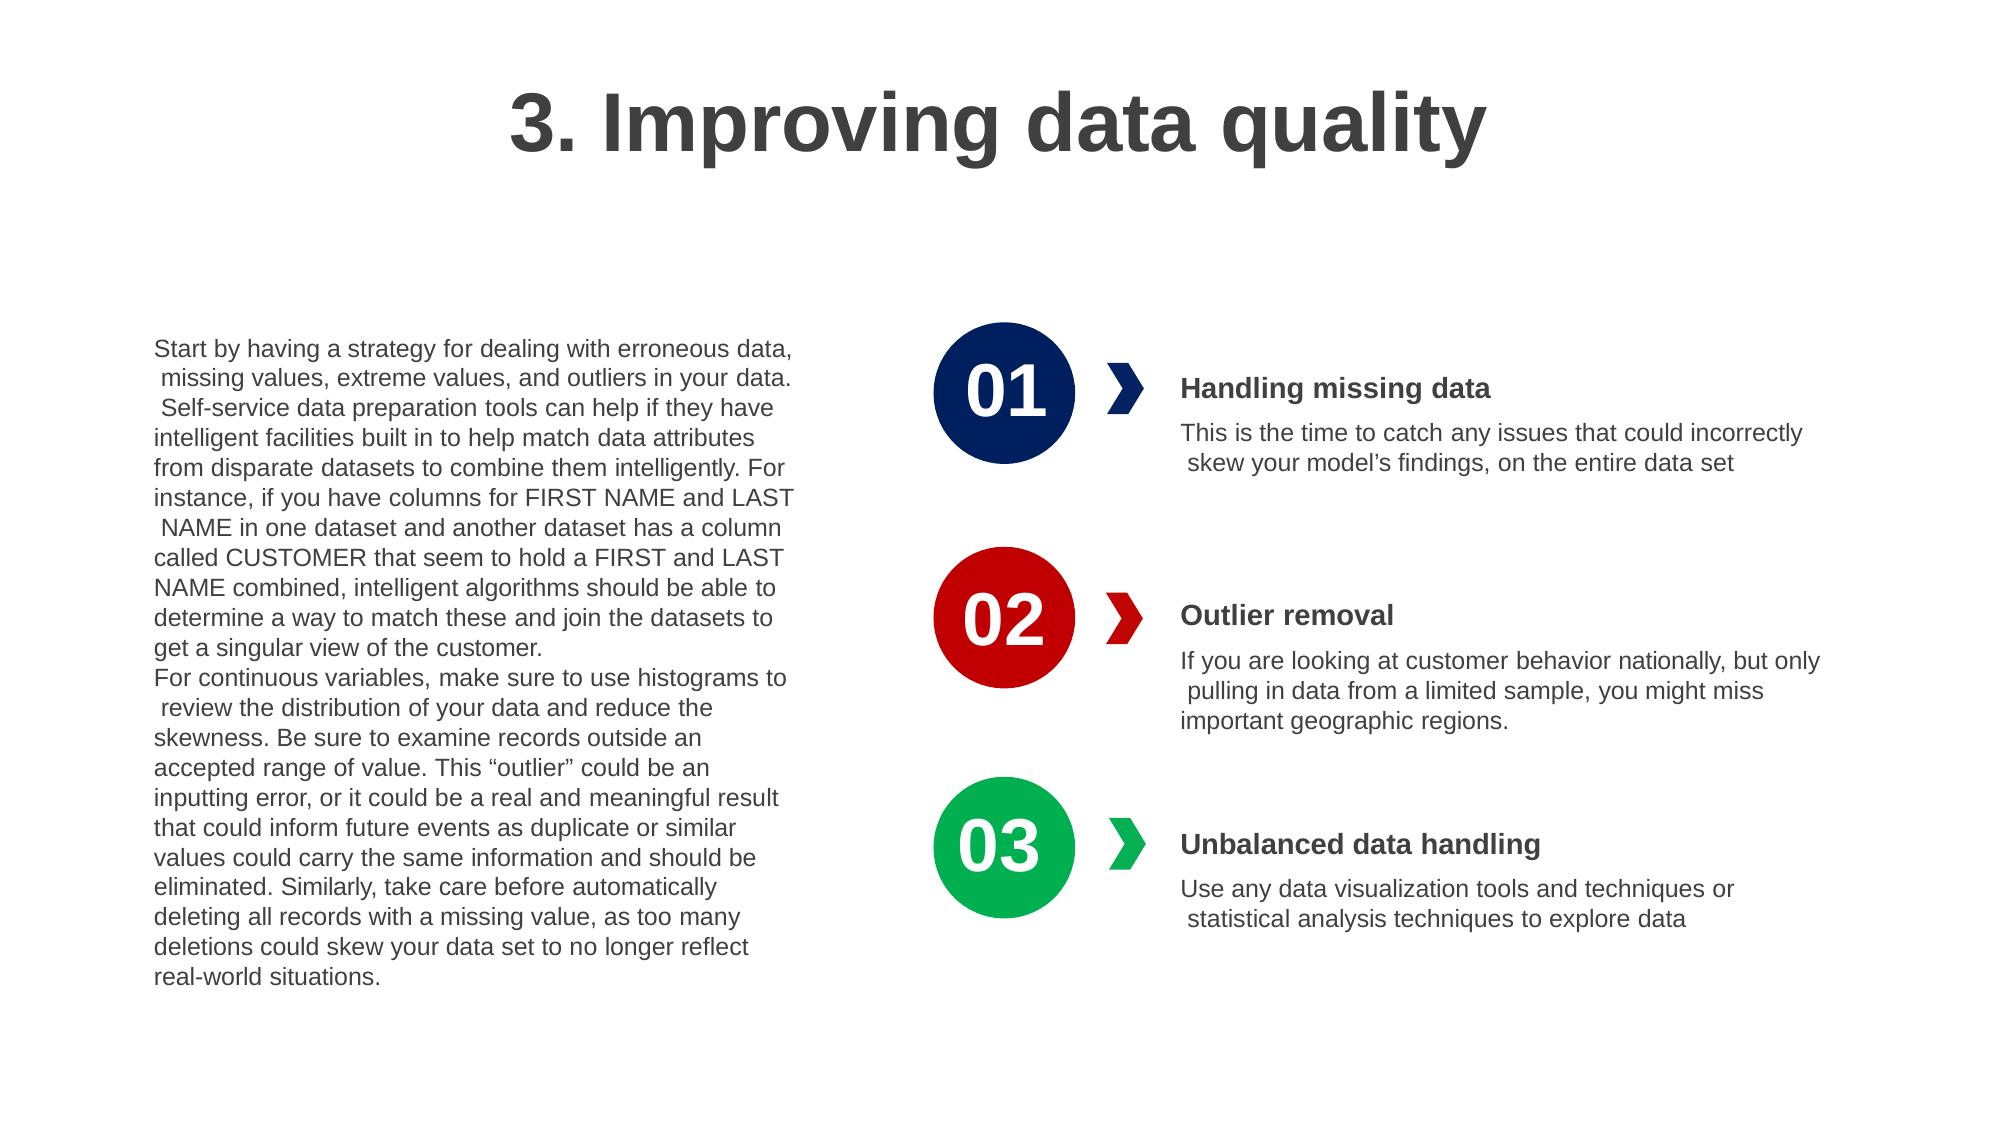

3. Improving data quality

Start by having a strategy for dealing with erroneous data,  missing values, extreme values, and outliers in your data.  Self-service data preparation tools can help if they have  intelligent facilities built in to help match data attributes  from disparate datasets to combine them intelligently. For  instance, if you have columns for FIRST NAME and LAST  NAME in one dataset and another dataset has a column  called CUSTOMER that seem to hold a FIRST and LAST  NAME combined, intelligent algorithms should be able to  determine a way to match these and join the datasets to  get a singular view of the customer.
For continuous variables, make sure to use histograms to  review the distribution of your data and reduce the  skewness. Be sure to examine records outside an  accepted range of value. This “outlier” could be an  inputting error, or it could be a real and meaningful result  that could inform future events as duplicate or similar  values could carry the same information and should be  eliminated. Similarly, take care before automatically  deleting all records with a missing value, as too many  deletions could skew your data set to no longer reflect  real-world situations.
01
Handling missing data
This is the time to catch any issues that could incorrectly  skew your model’s findings, on the entire data set

02
Outlier removal
If you are looking at customer behavior nationally, but only  pulling in data from a limited sample, you might miss  important geographic regions.

03
Unbalanced data handling
Use any data visualization tools and techniques or  statistical analysis techniques to explore data